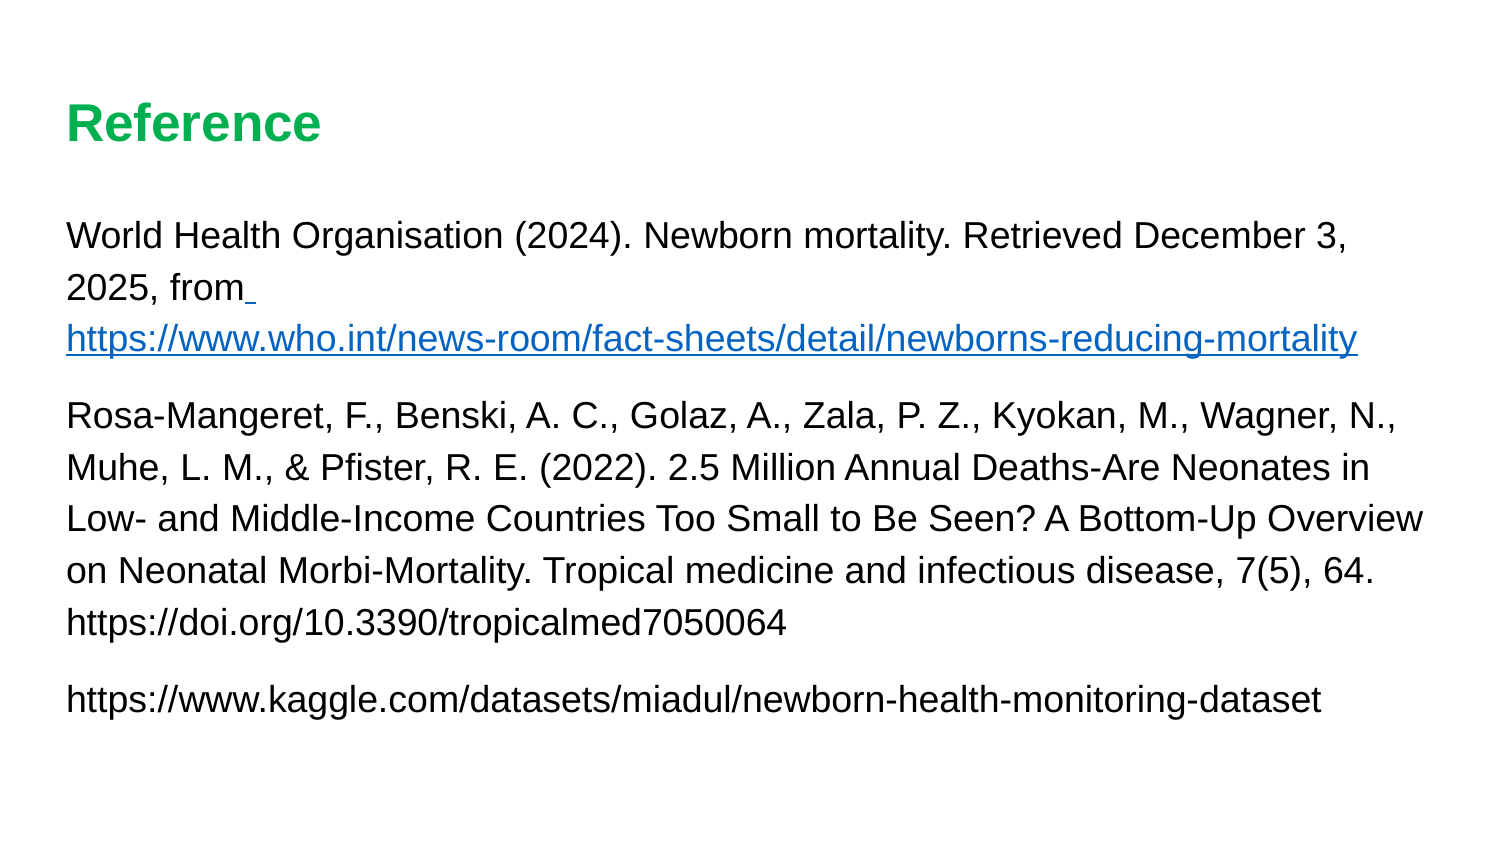

# Reference
World Health Organisation (2024). Newborn mortality. Retrieved December 3, 2025, from https://www.who.int/news-room/fact-sheets/detail/newborns-reducing-mortality
Rosa-Mangeret, F., Benski, A. C., Golaz, A., Zala, P. Z., Kyokan, M., Wagner, N., Muhe, L. M., & Pfister, R. E. (2022). 2.5 Million Annual Deaths-Are Neonates in Low- and Middle-Income Countries Too Small to Be Seen? A Bottom-Up Overview on Neonatal Morbi-Mortality. Tropical medicine and infectious disease, 7(5), 64. https://doi.org/10.3390/tropicalmed7050064
https://www.kaggle.com/datasets/miadul/newborn-health-monitoring-dataset